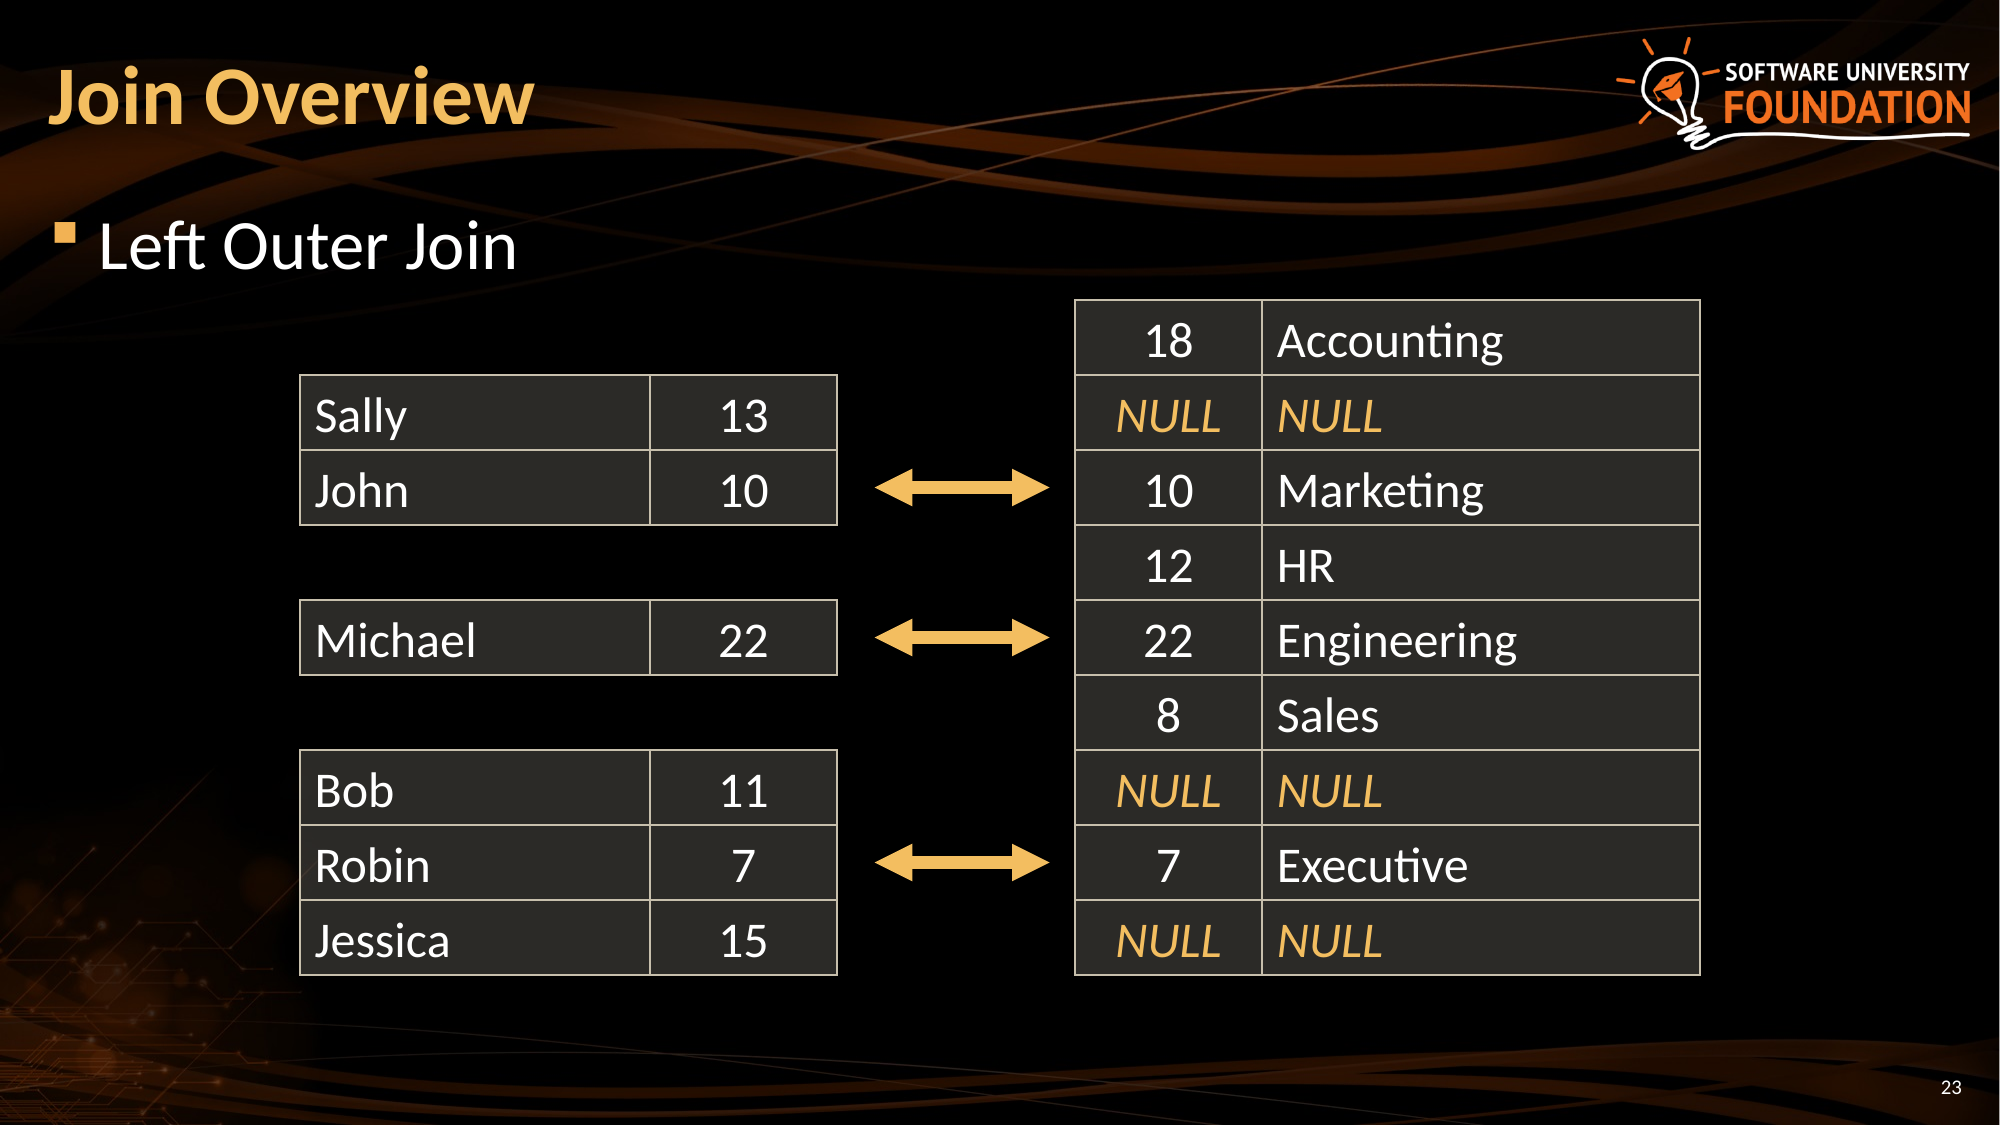

# Join Overview
Left Outer Join
18
Accounting
12
HR
8
Sales
Sally
13
NULL
NULL
NULL
NULL
NULL
NULL
John
10
10
Marketing
Michael
22
22
Engineering
Bob
11
Robin
7
7
Executive
Jessica
15
23